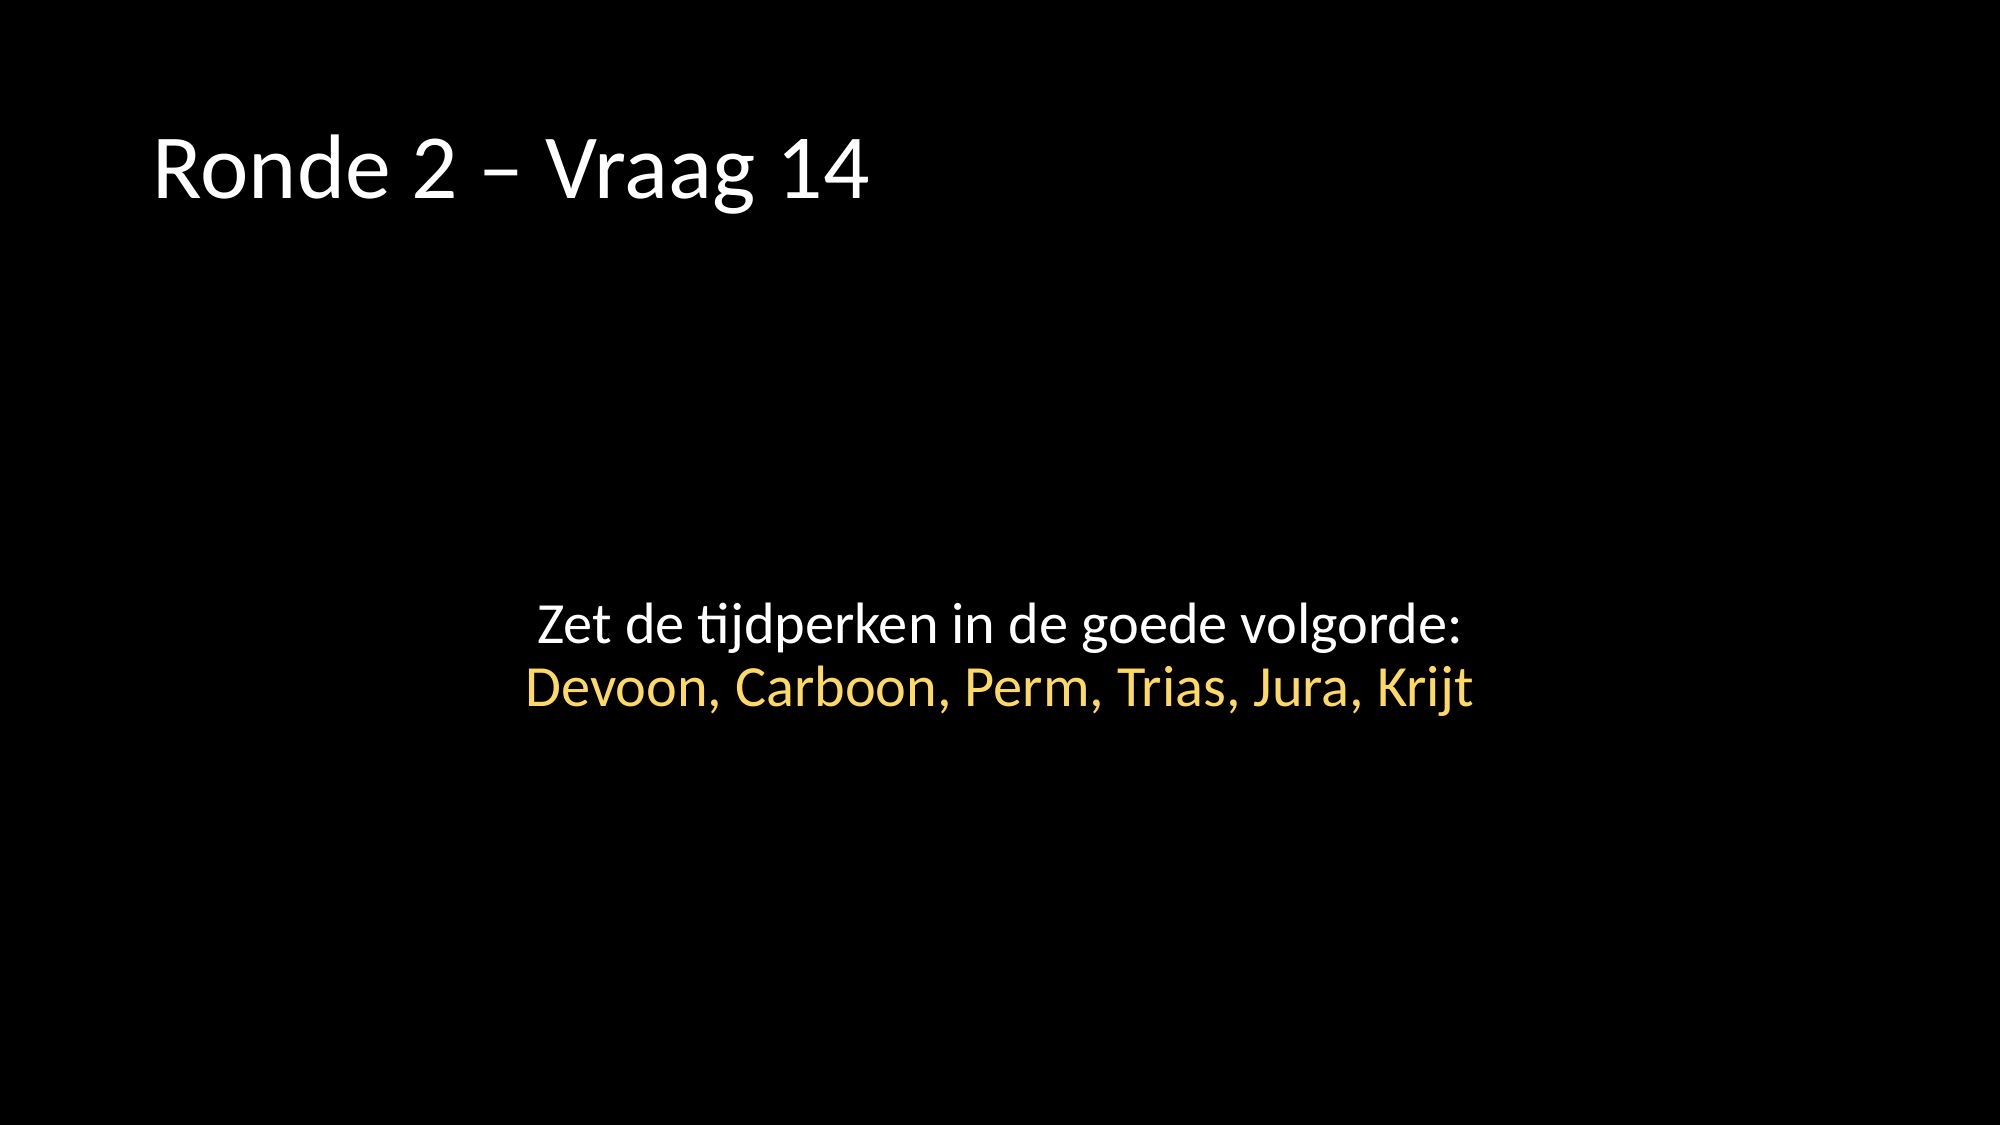

# Ronde 2 – Vraag 14
Zet de tijdperken in de goede volgorde:
Devoon, Carboon, Perm, Trias, Jura, Krijt